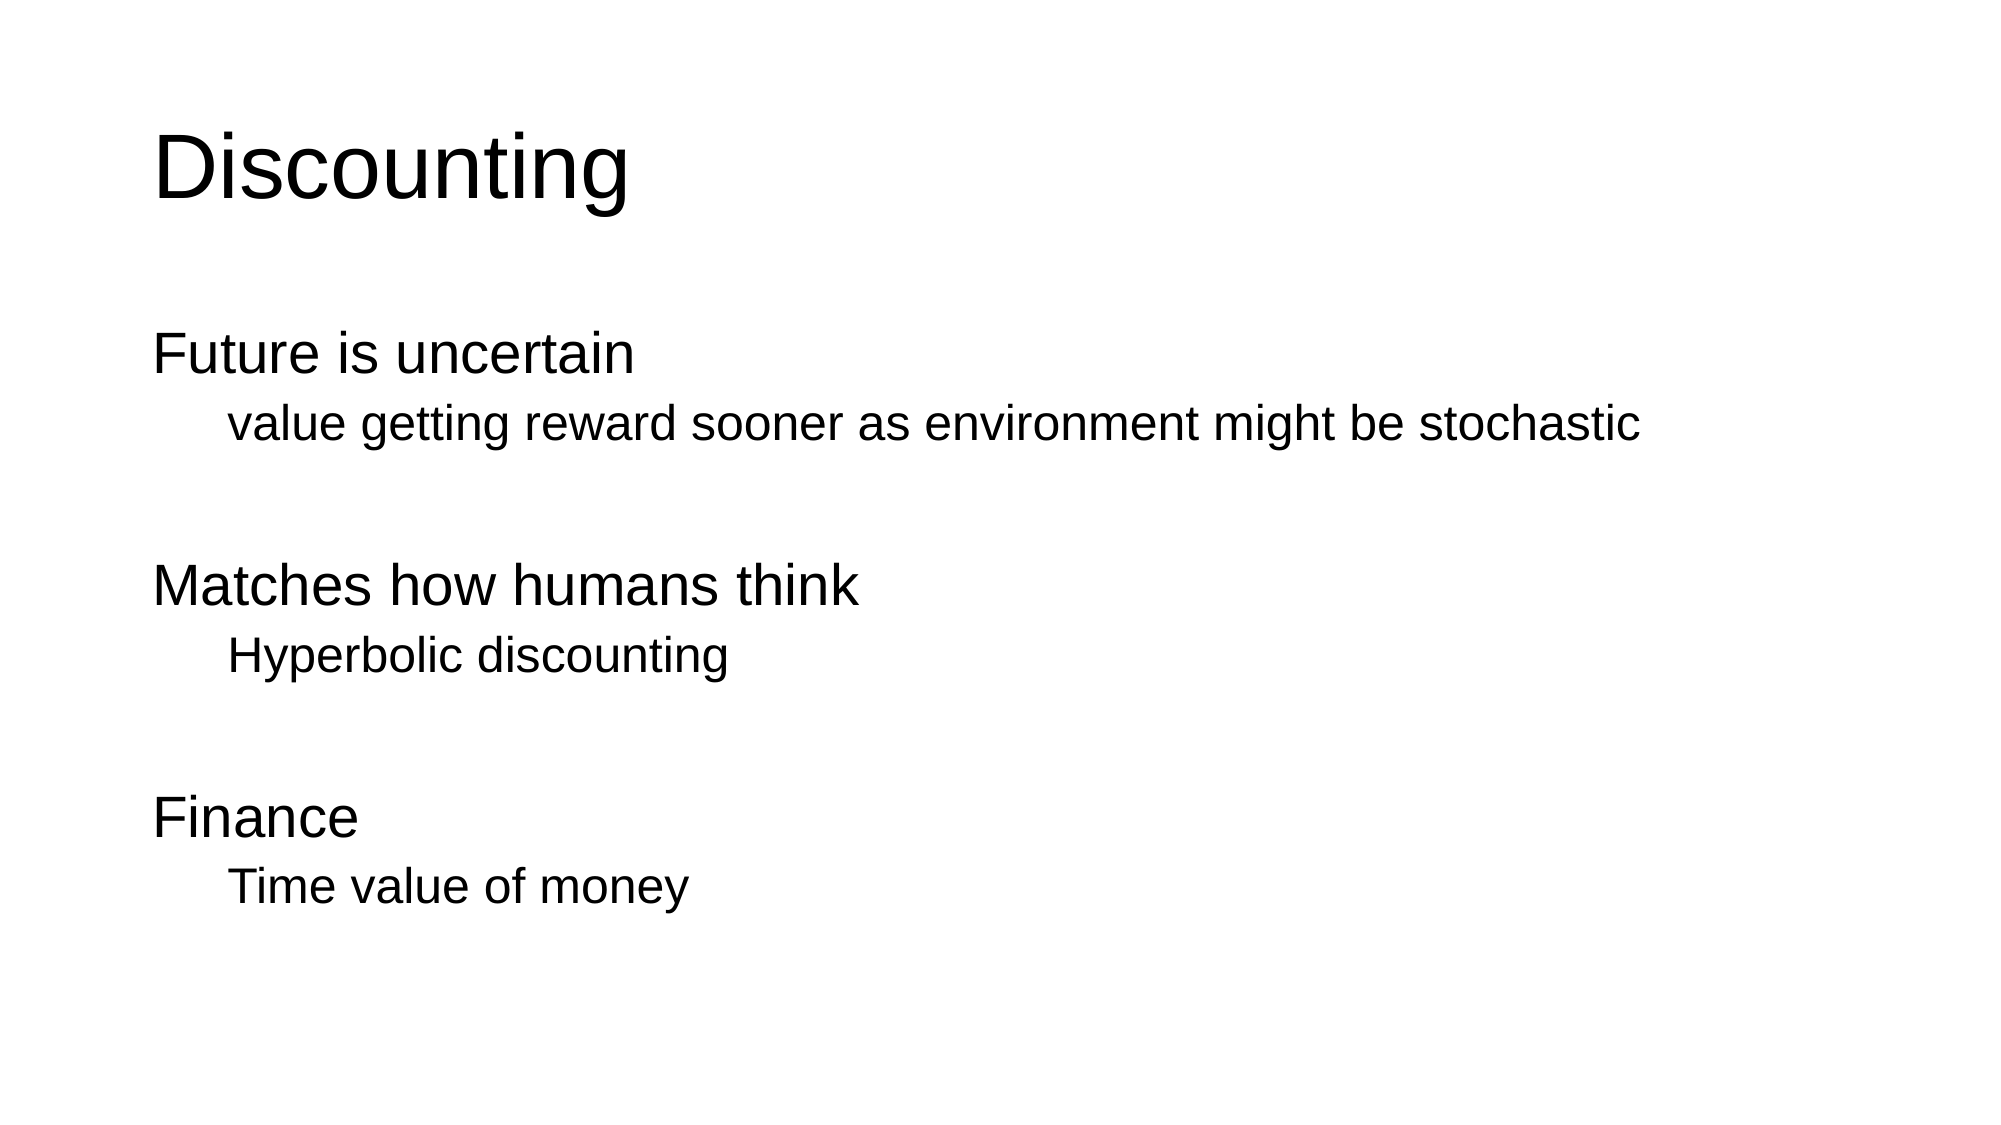

# Discounting
Future is uncertain
value getting reward sooner as environment might be stochastic

Matches how humans think
Hyperbolic discounting

Finance
Time value of money